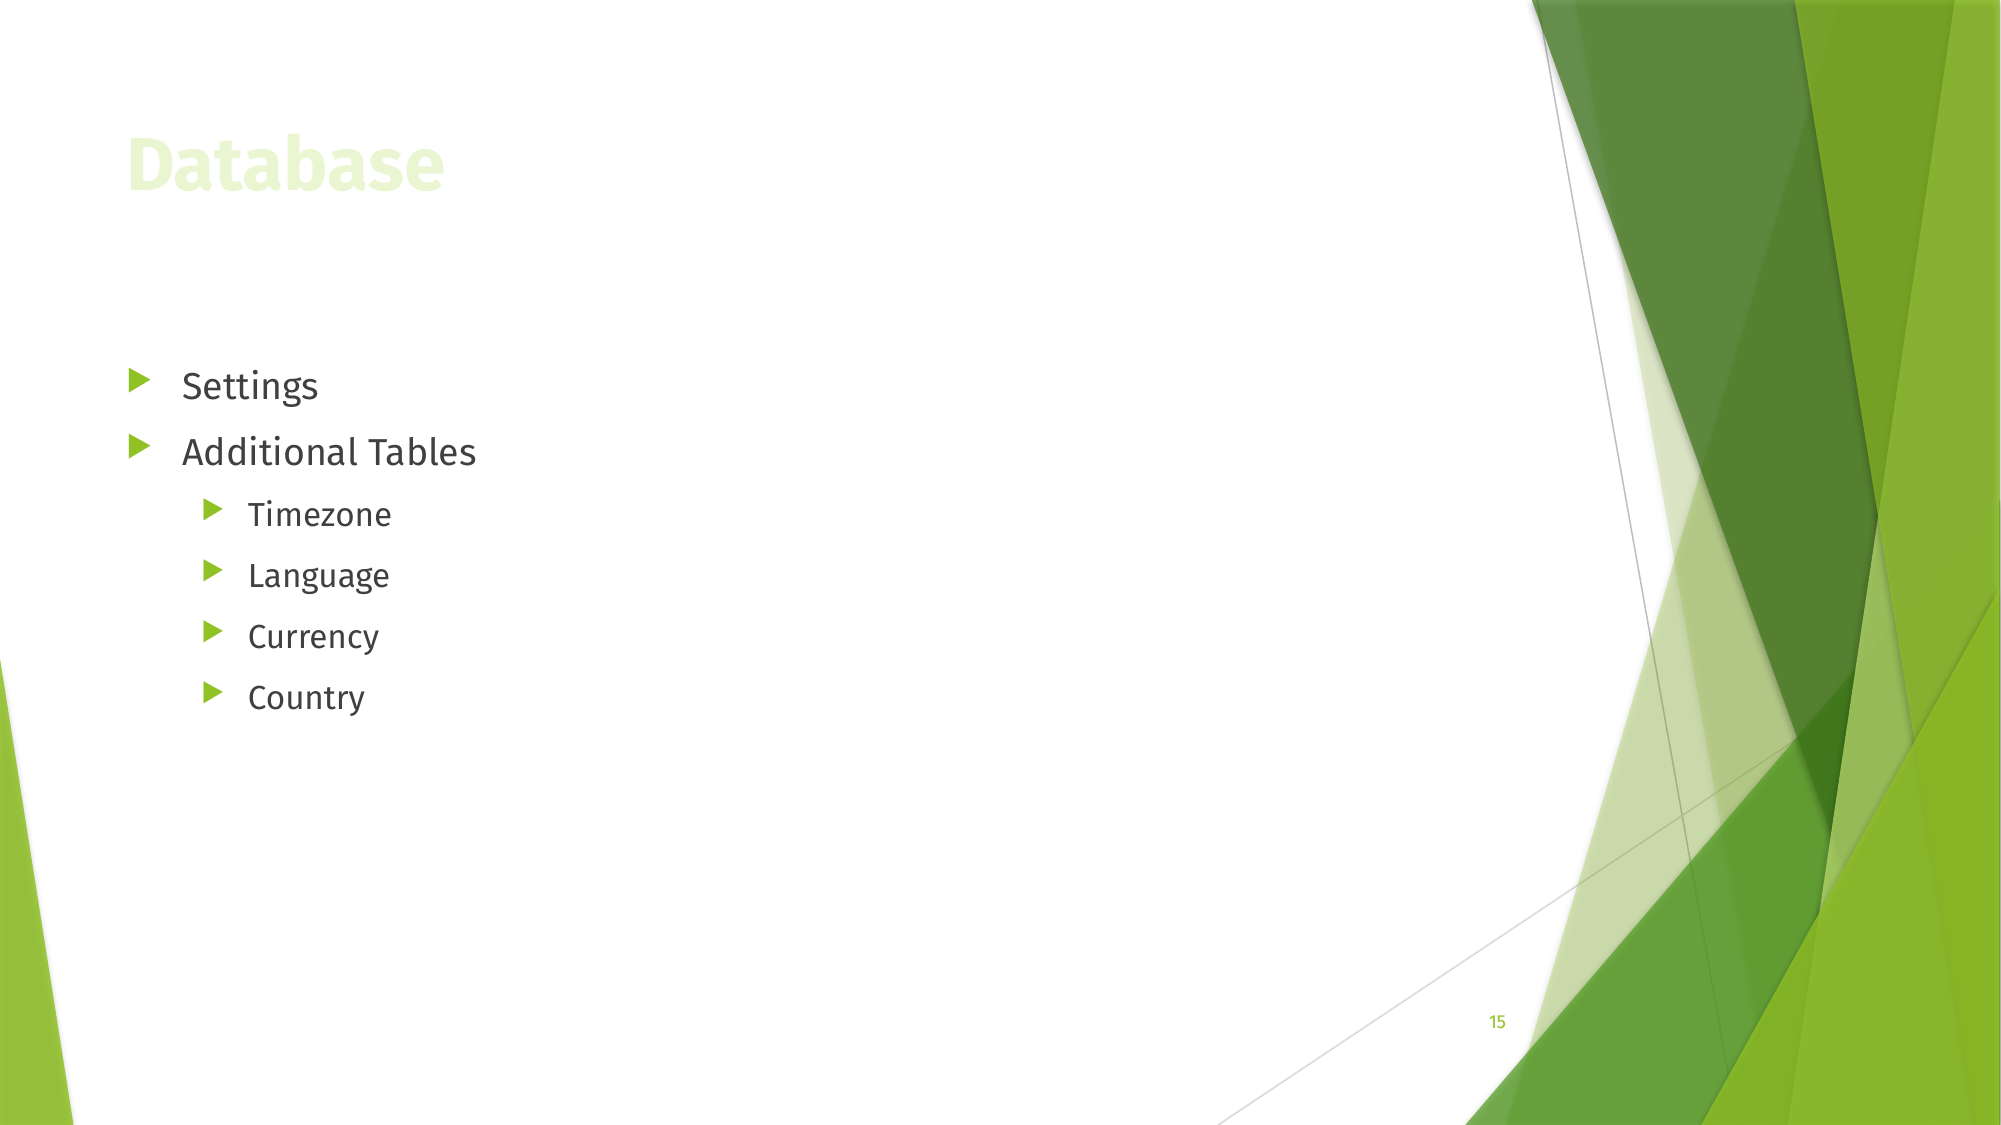

#
Database
Settings
Additional Tables
Timezone
Language
Currency
Country

15